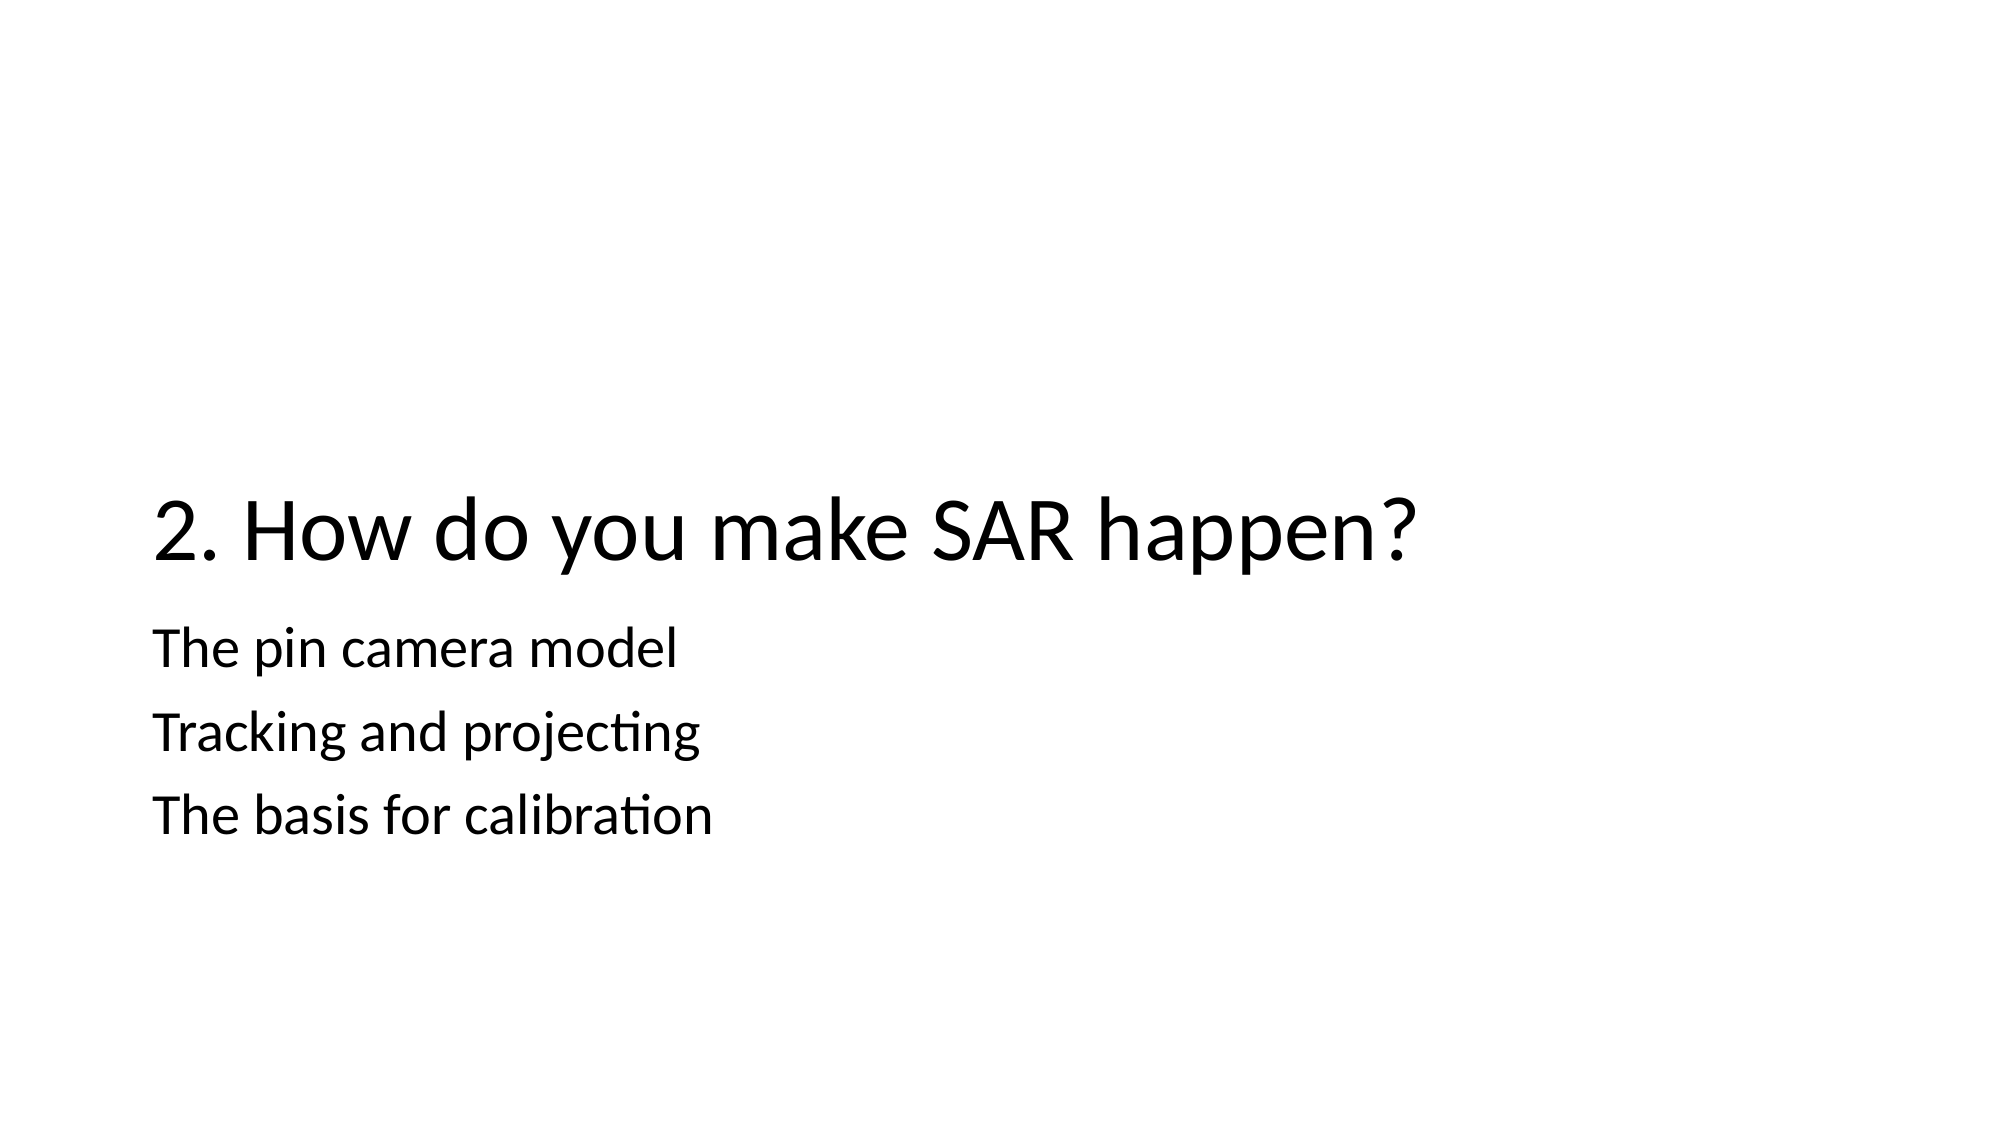

# 2. How do you make SAR happen?
The pin camera model
Tracking and projecting
The basis for calibration